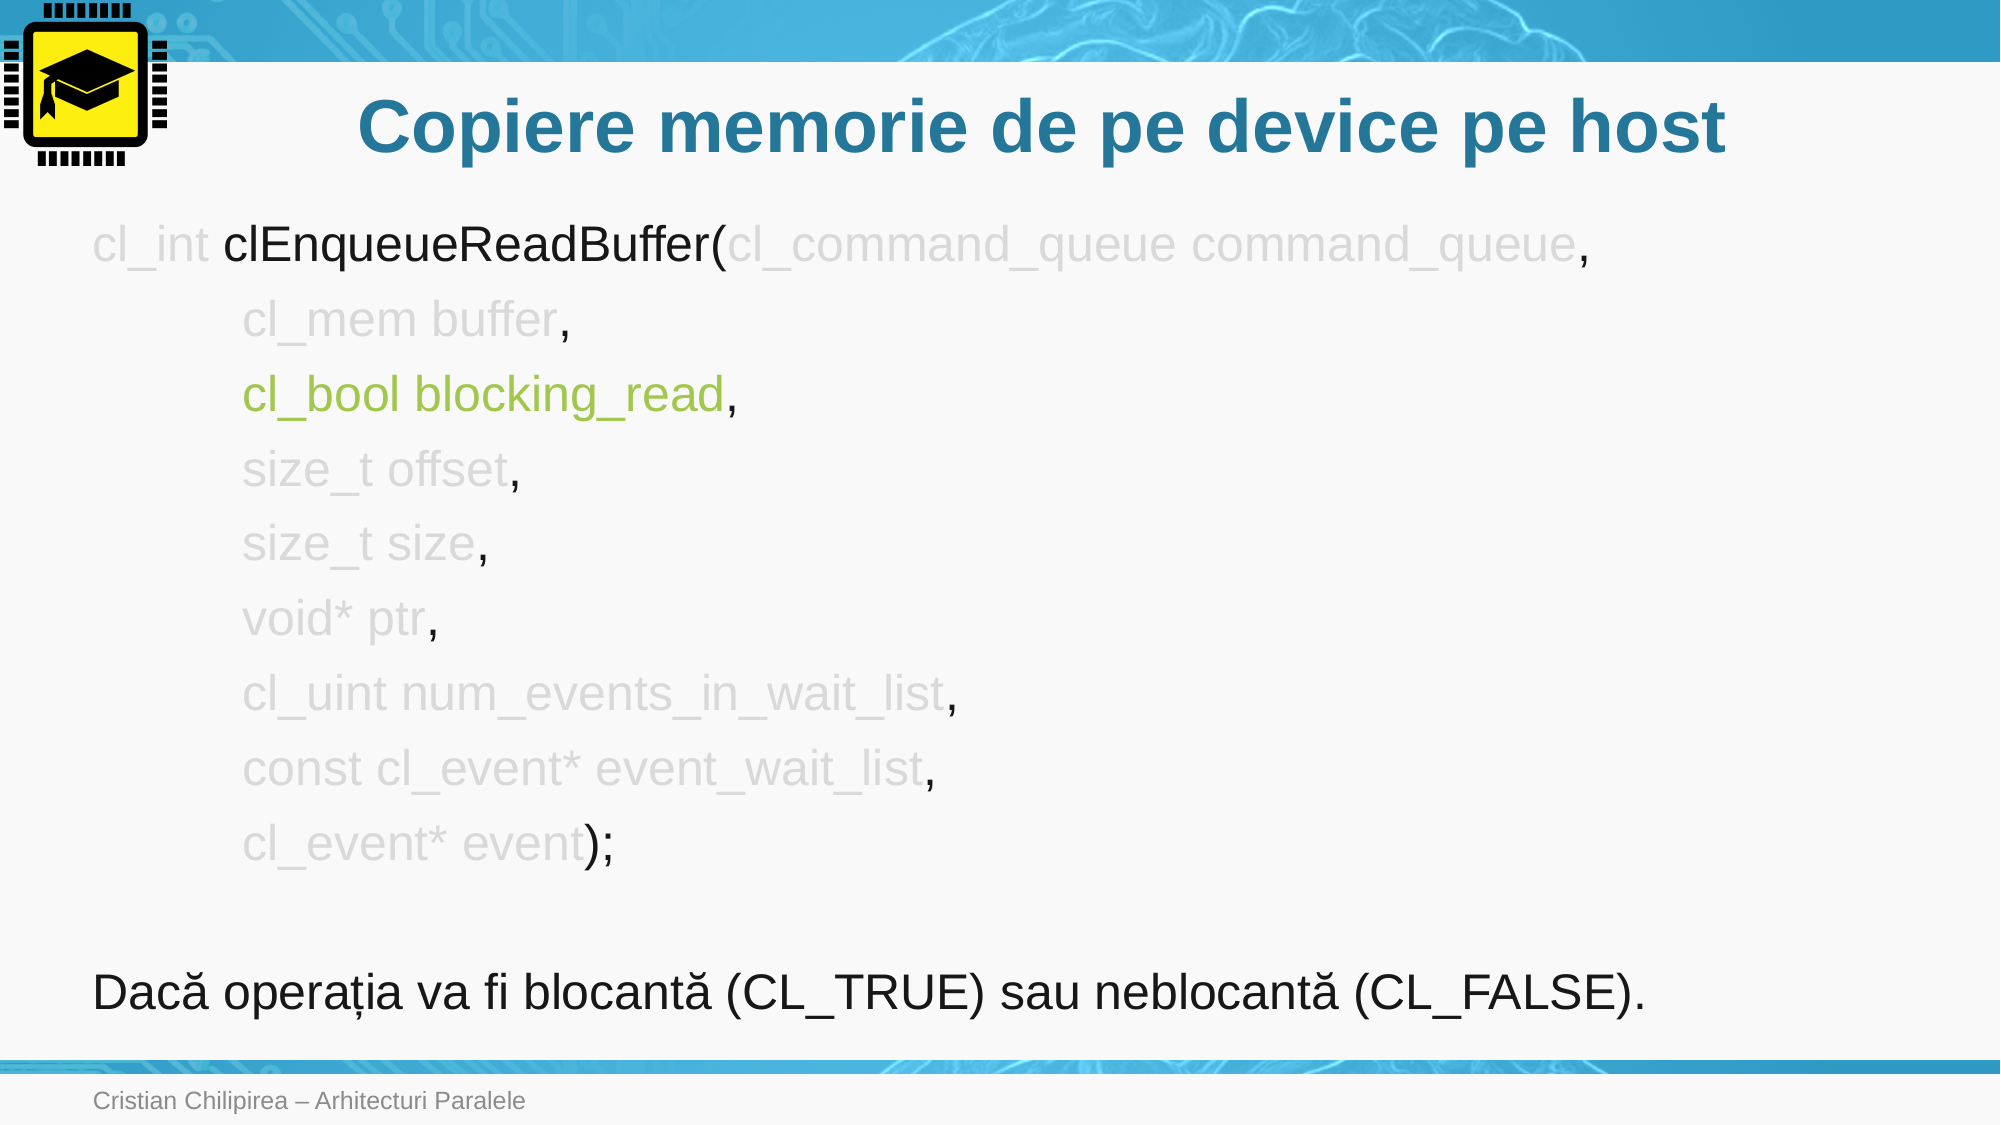

# Copiere memorie de pe device pe host
cl_int clEnqueueReadBuffer(cl_command_queue command_queue,
	cl_mem buffer,
	cl_bool blocking_read,
	size_t offset,
	size_t size,
	void* ptr,
	cl_uint num_events_in_wait_list,
	const cl_event* event_wait_list,
	cl_event* event);

Dacă operația va fi blocantă (CL_TRUE) sau neblocantă (CL_FALSE).

Cristian Chilipirea – Arhitecturi Paralele